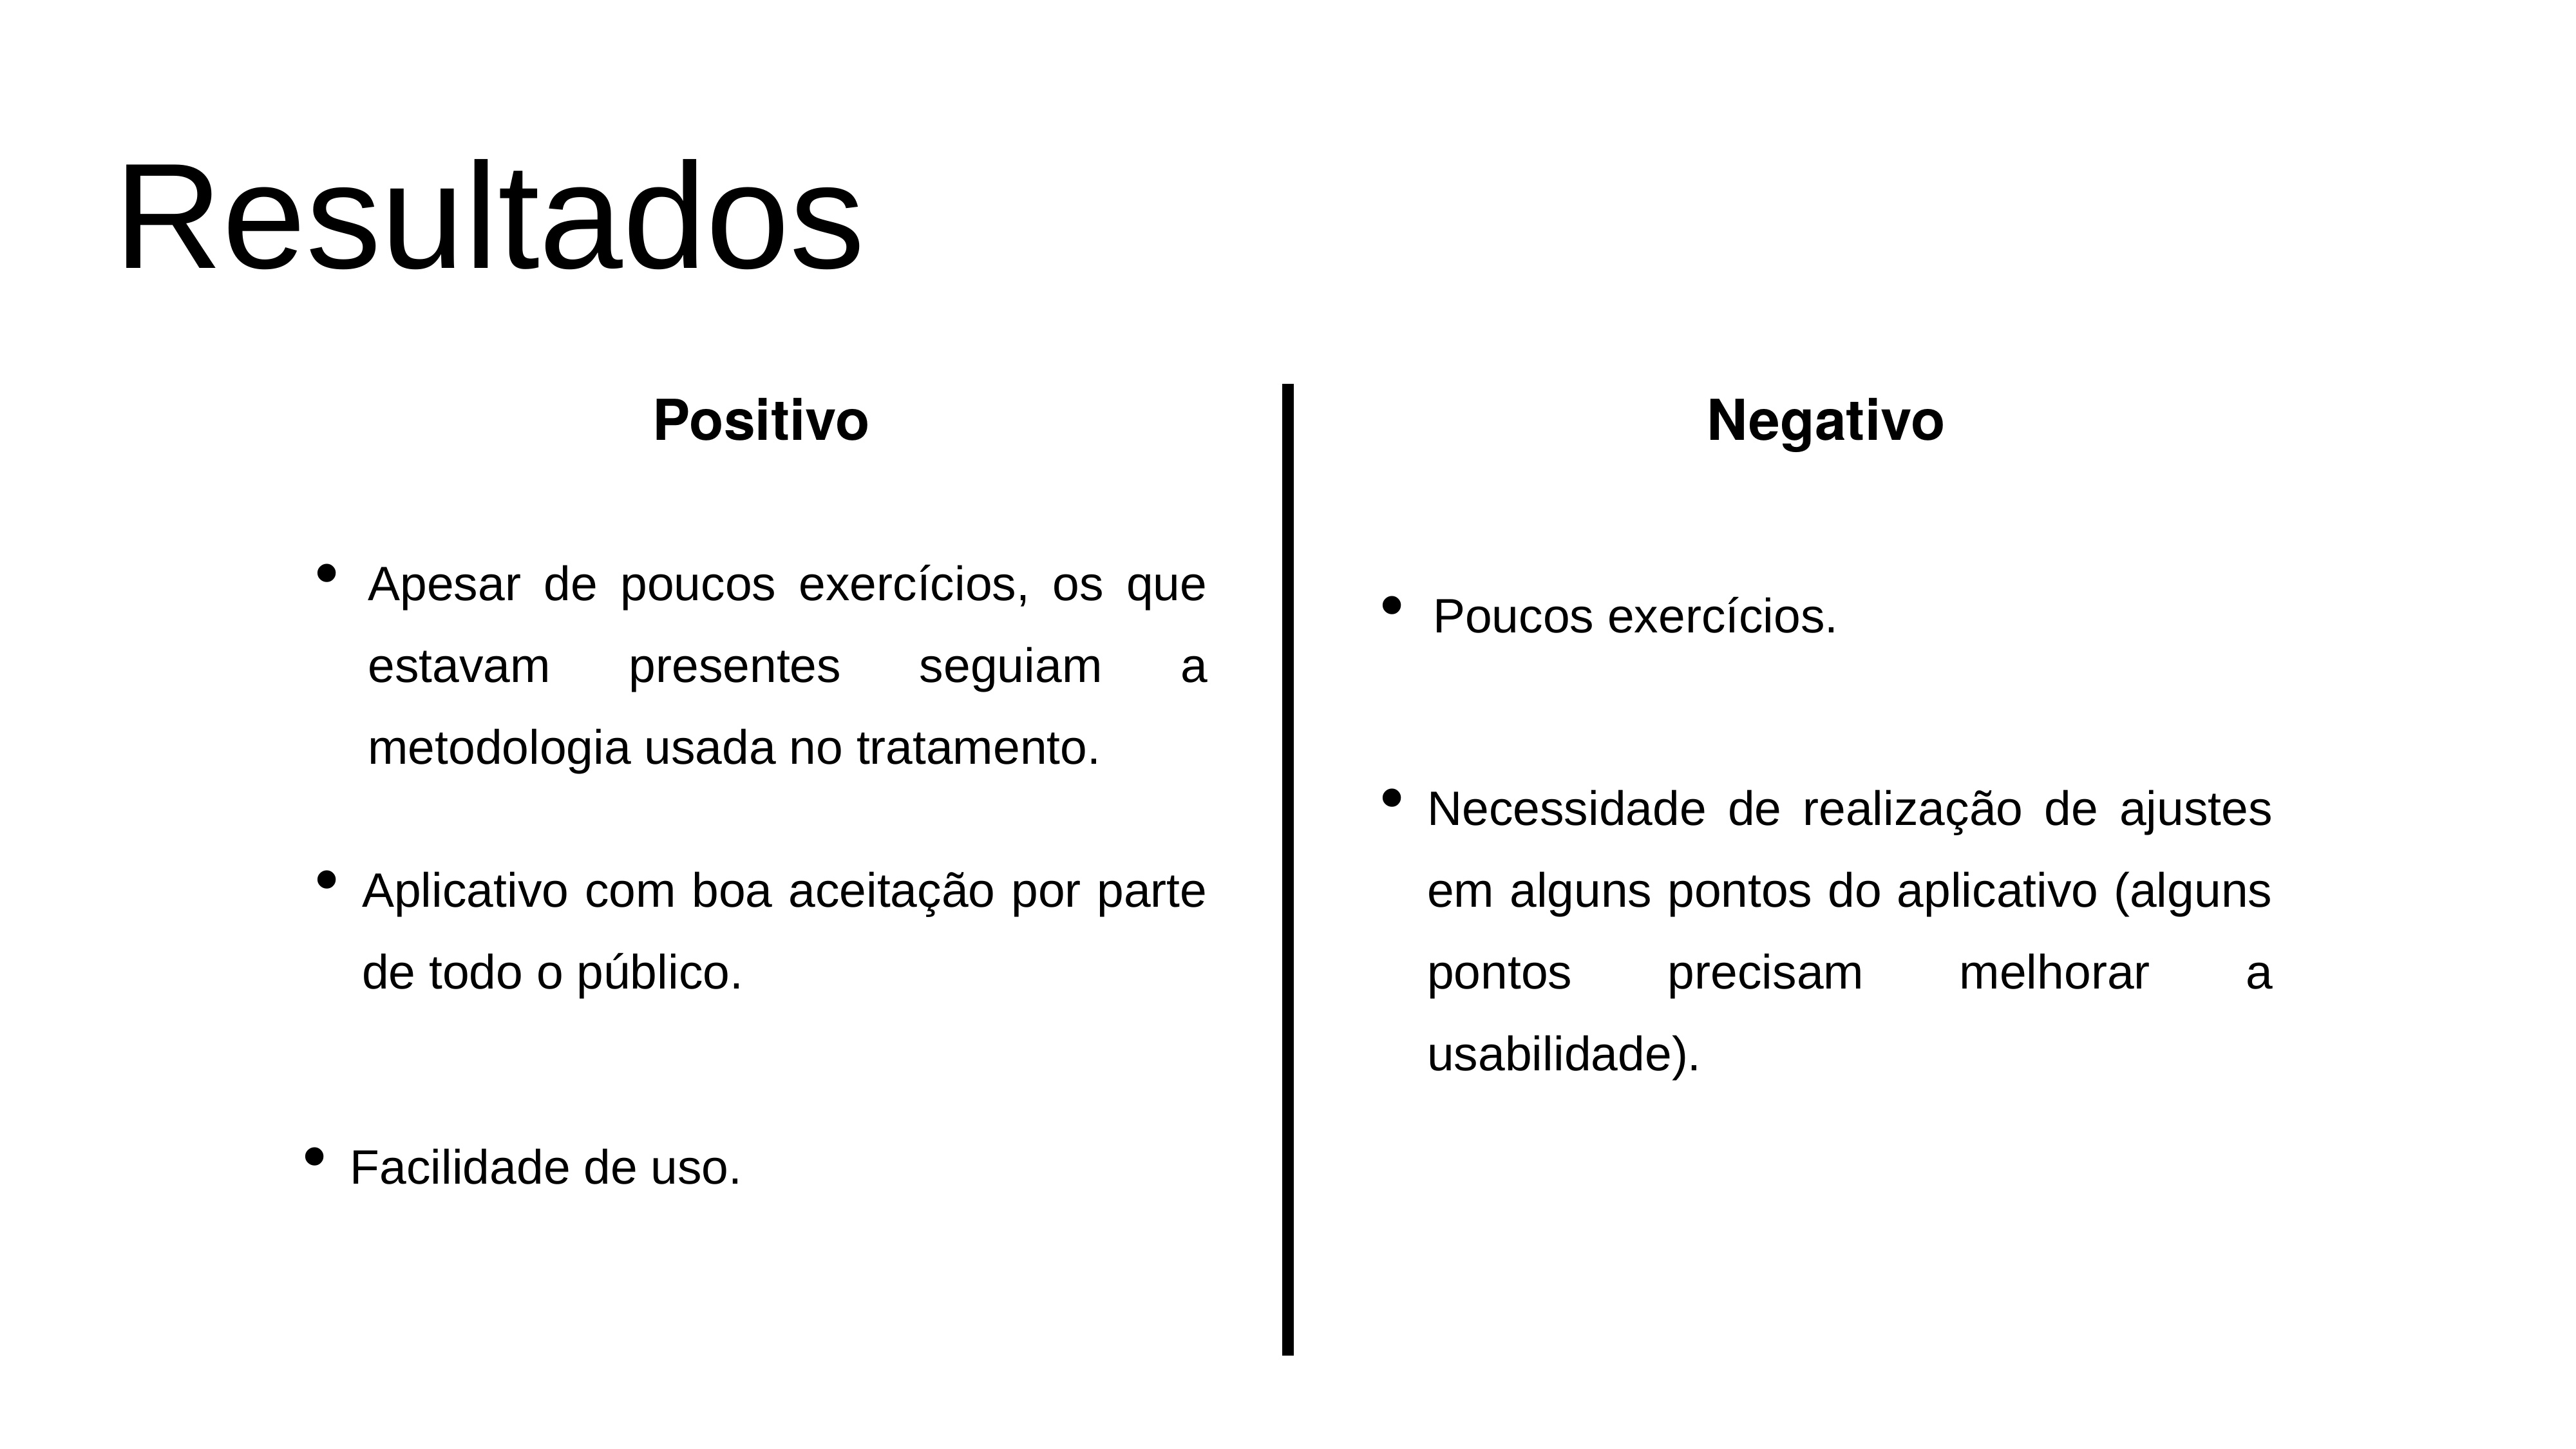

Resultados
Positivo
Negativo

Apesar de poucos exercícios, os que estavam presentes seguiam a metodologia usada no tratamento.
Poucos exercícios.
Necessidade de realização de ajustes em alguns pontos do aplicativo (alguns pontos precisam melhorar a usabilidade).
Aplicativo com boa aceitação por parte de todo o público.
Facilidade de uso.
23